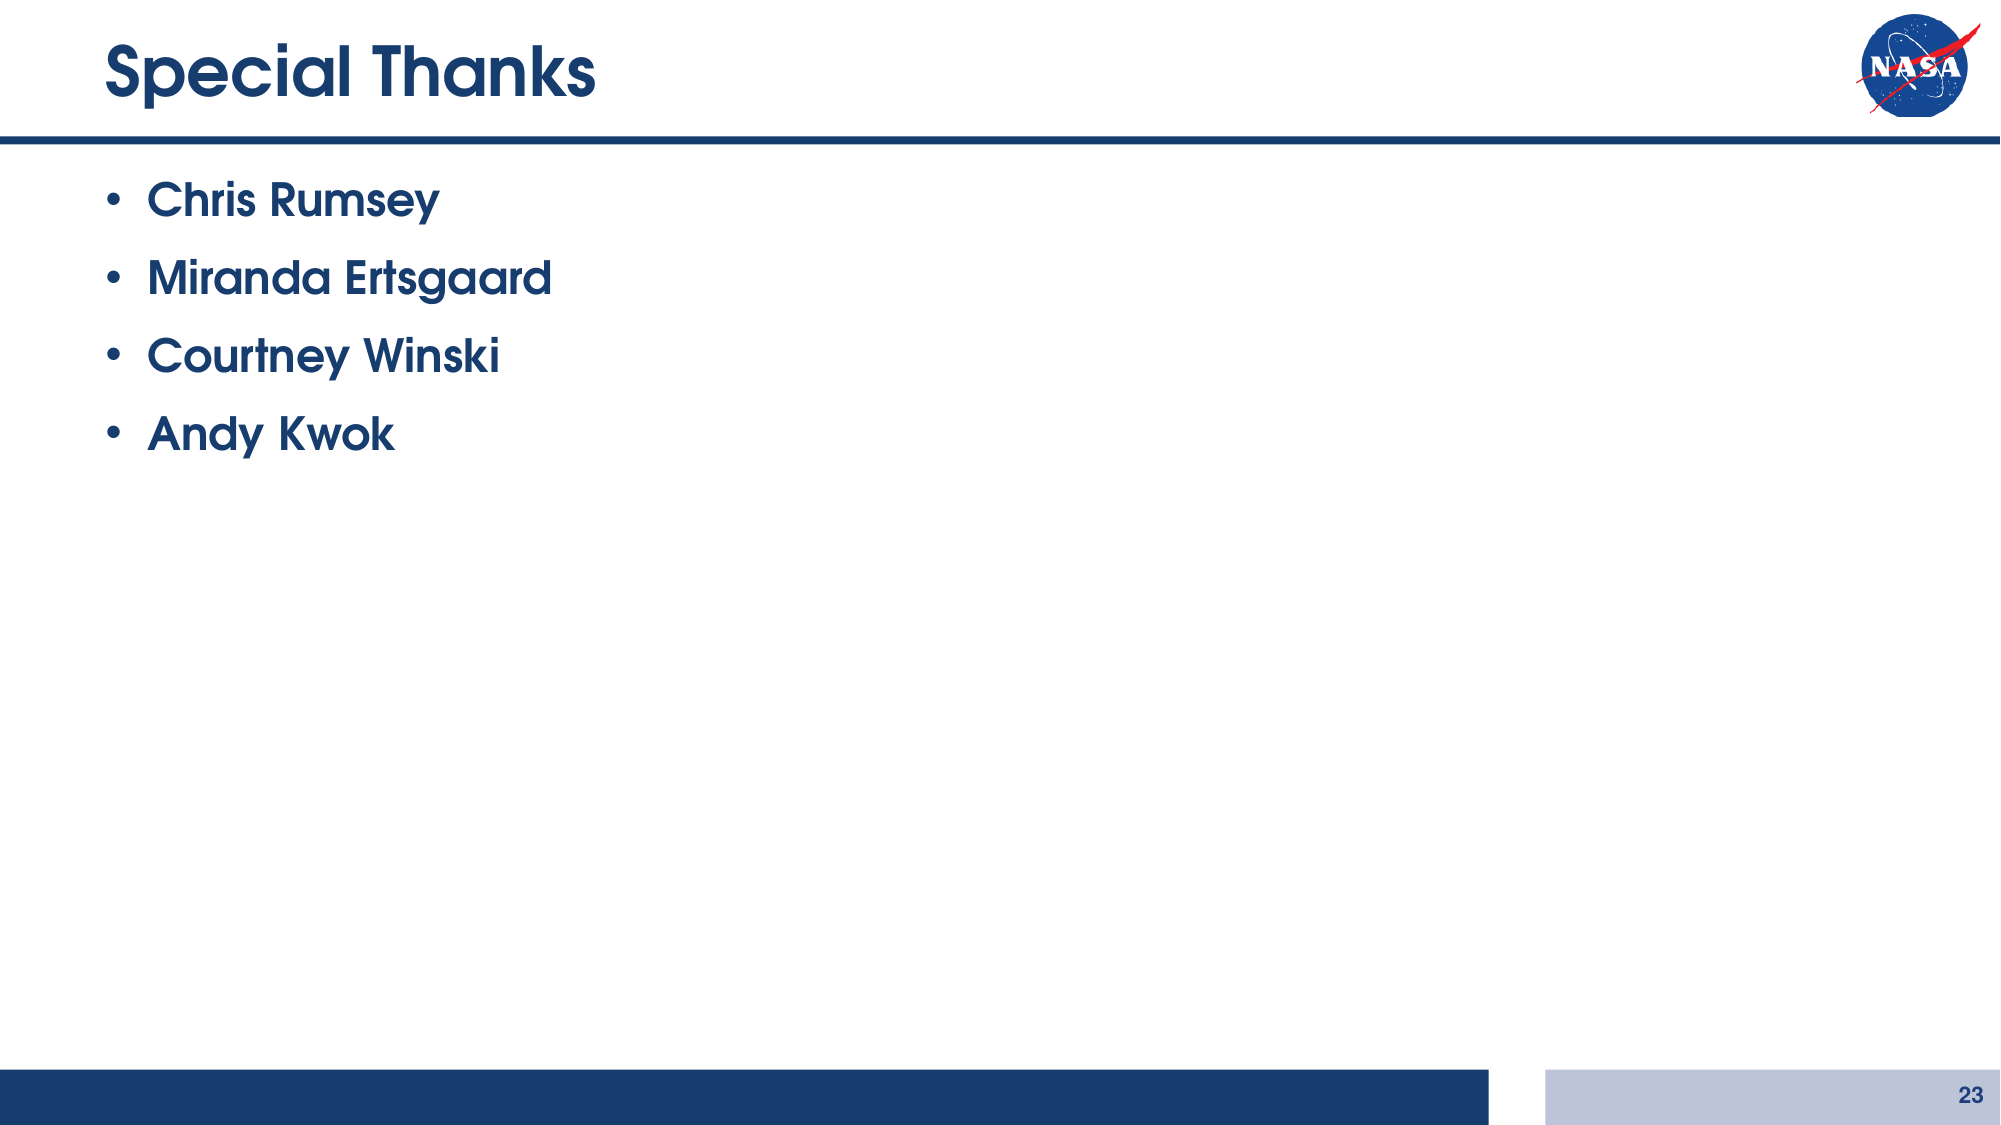

# Special Thanks
Chris Rumsey
Miranda Ertsgaard
Courtney Winski
Andy Kwok